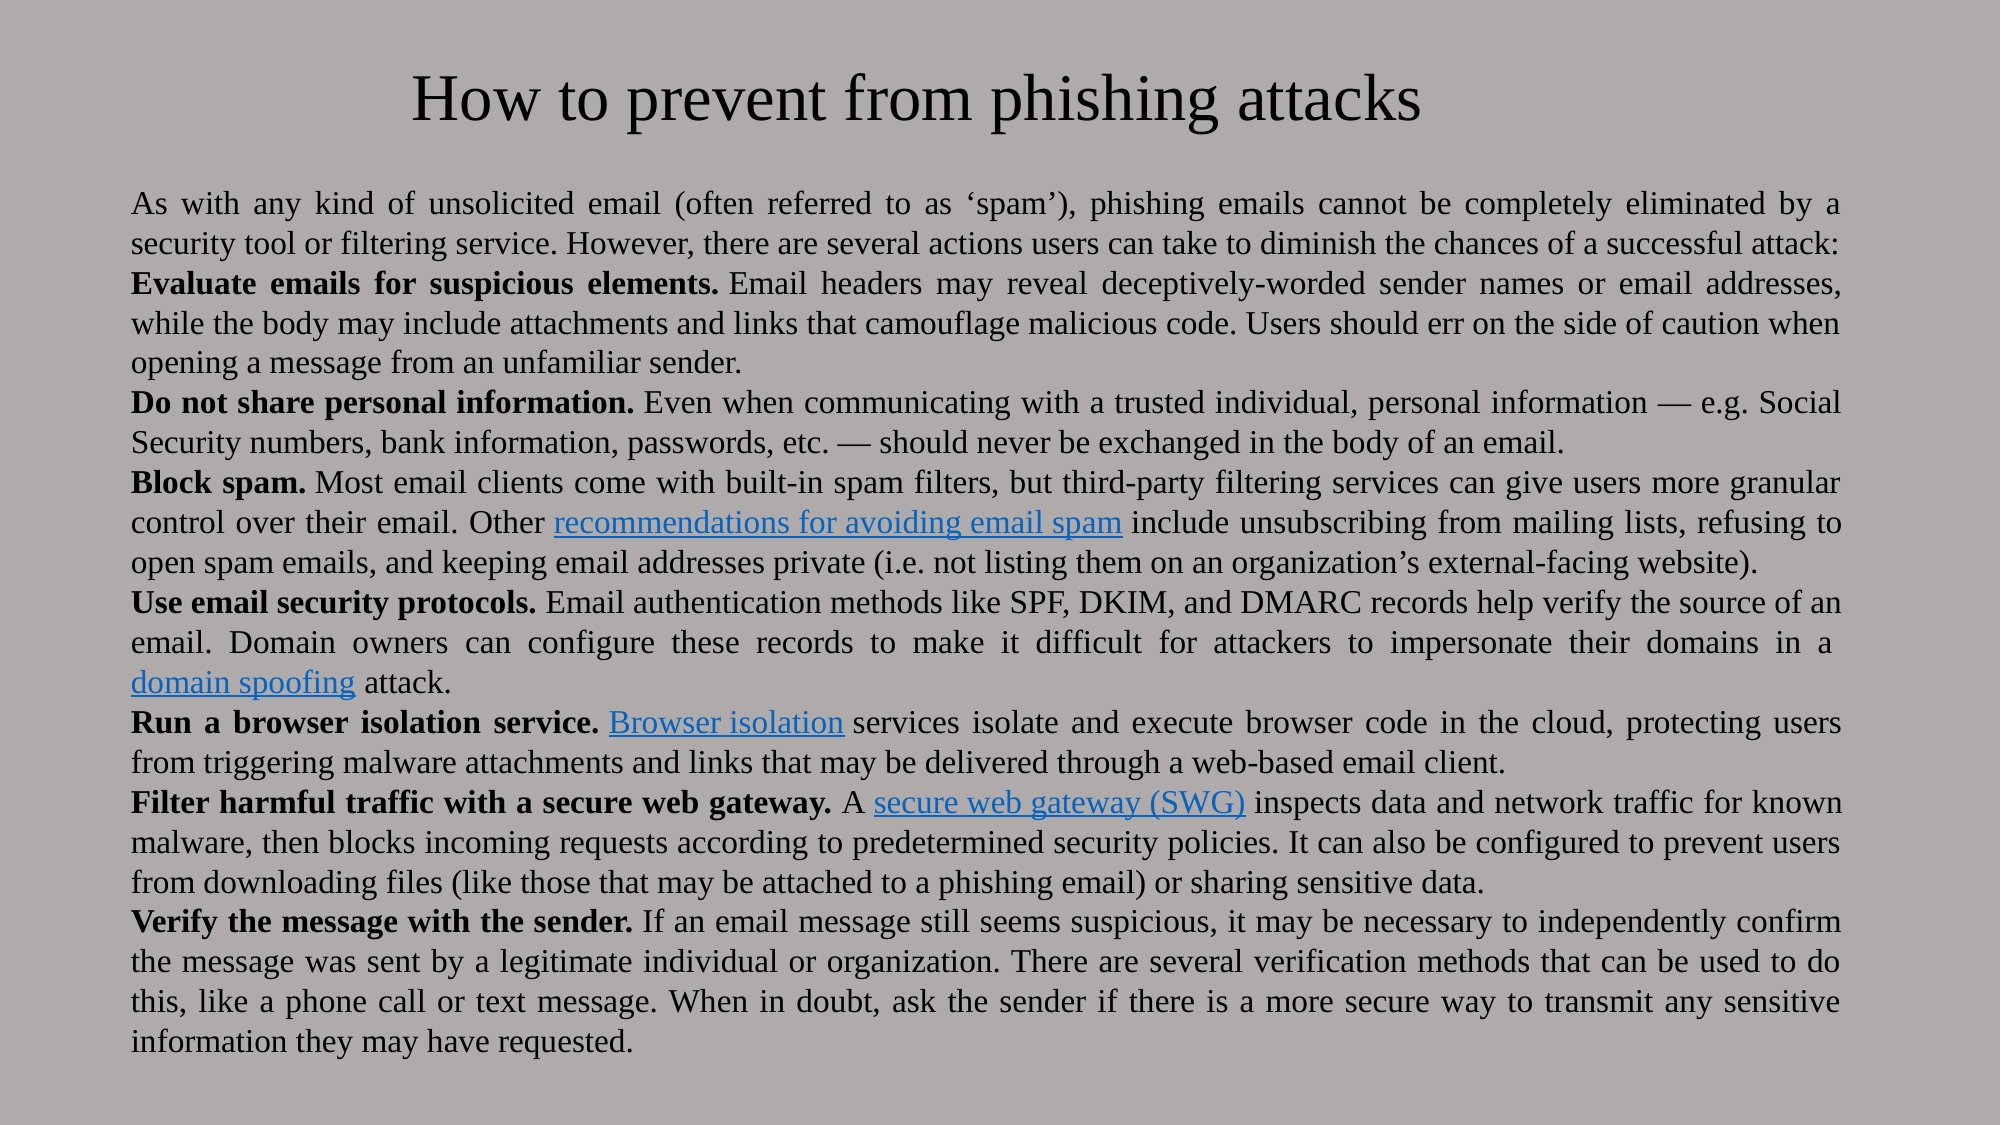

# How to prevent from phishing attacks
As with any kind of unsolicited email (often referred to as ‘spam’), phishing emails cannot be completely eliminated by a security tool or filtering service. However, there are several actions users can take to diminish the chances of a successful attack:
Evaluate emails for suspicious elements. Email headers may reveal deceptively-worded sender names or email addresses, while the body may include attachments and links that camouflage malicious code. Users should err on the side of caution when opening a message from an unfamiliar sender.
Do not share personal information. Even when communicating with a trusted individual, personal information — e.g. Social Security numbers, bank information, passwords, etc. — should never be exchanged in the body of an email.
Block spam. Most email clients come with built-in spam filters, but third-party filtering services can give users more granular control over their email. Other recommendations for avoiding email spam include unsubscribing from mailing lists, refusing to open spam emails, and keeping email addresses private (i.e. not listing them on an organization’s external-facing website).
Use email security protocols. Email authentication methods like SPF, DKIM, and DMARC records help verify the source of an email. Domain owners can configure these records to make it difficult for attackers to impersonate their domains in a domain spoofing attack.
Run a browser isolation service. Browser isolation services isolate and execute browser code in the cloud, protecting users from triggering malware attachments and links that may be delivered through a web-based email client.
Filter harmful traffic with a secure web gateway. A secure web gateway (SWG) inspects data and network traffic for known malware, then blocks incoming requests according to predetermined security policies. It can also be configured to prevent users from downloading files (like those that may be attached to a phishing email) or sharing sensitive data.
Verify the message with the sender. If an email message still seems suspicious, it may be necessary to independently confirm the message was sent by a legitimate individual or organization. There are several verification methods that can be used to do this, like a phone call or text message. When in doubt, ask the sender if there is a more secure way to transmit any sensitive information they may have requested.